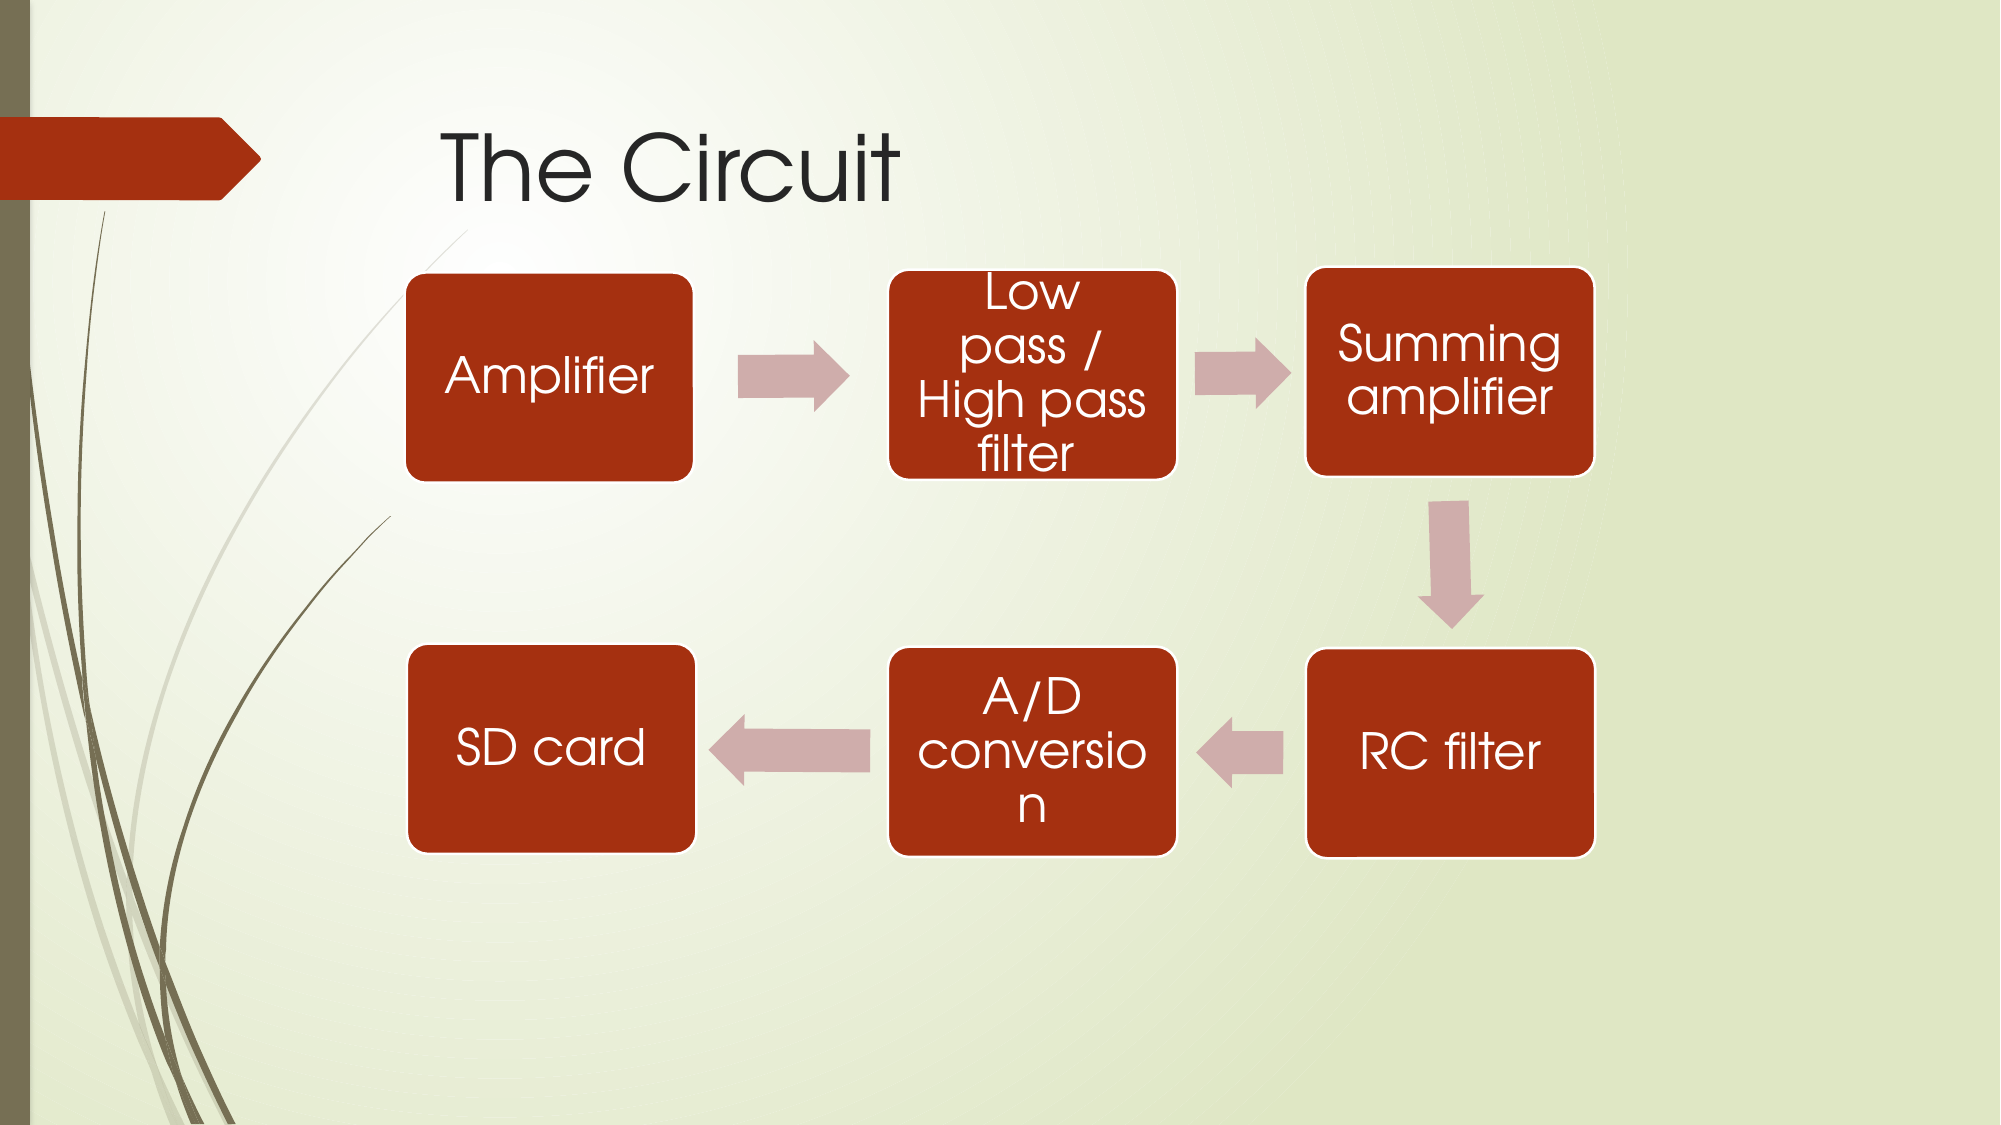

# The Circuit

Summing amplifier

Low pass / High pass filter

Amplifier

SD card

A/D conversion

RC filter